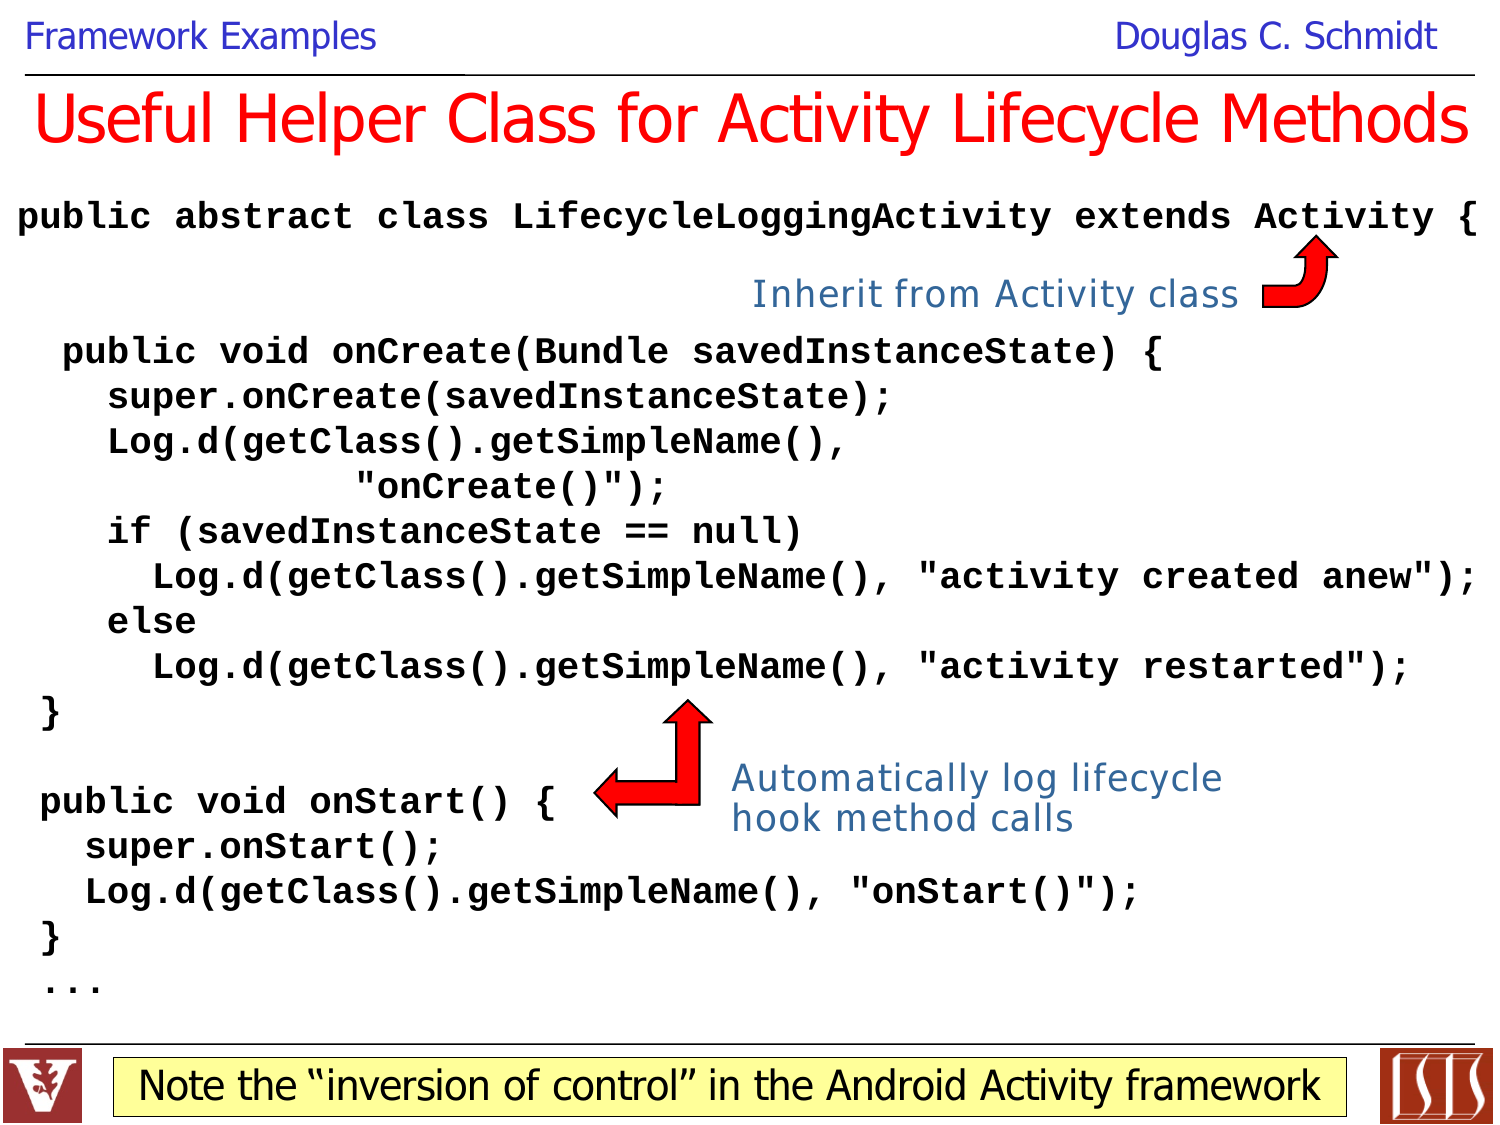

# Useful Helper Class for Activity Lifecycle Methods
public abstract class LifecycleLoggingActivity extends Activity {

  public void onCreate(Bundle savedInstanceState) {
    super.onCreate(savedInstanceState);
    Log.d(getClass().getSimpleName(),
               "onCreate()");
    if (savedInstanceState == null)
      Log.d(getClass().getSimpleName(), "activity created anew");
    else
      Log.d(getClass().getSimpleName(), "activity restarted");
 }

 public void onStart() {
   super.onStart();
   Log.d(getClass().getSimpleName(), "onStart()");
 }
 ...

Inherit from Activity class

Automatically log lifecycle hook method calls
Note the “inversion of control” in the Android Activity framework